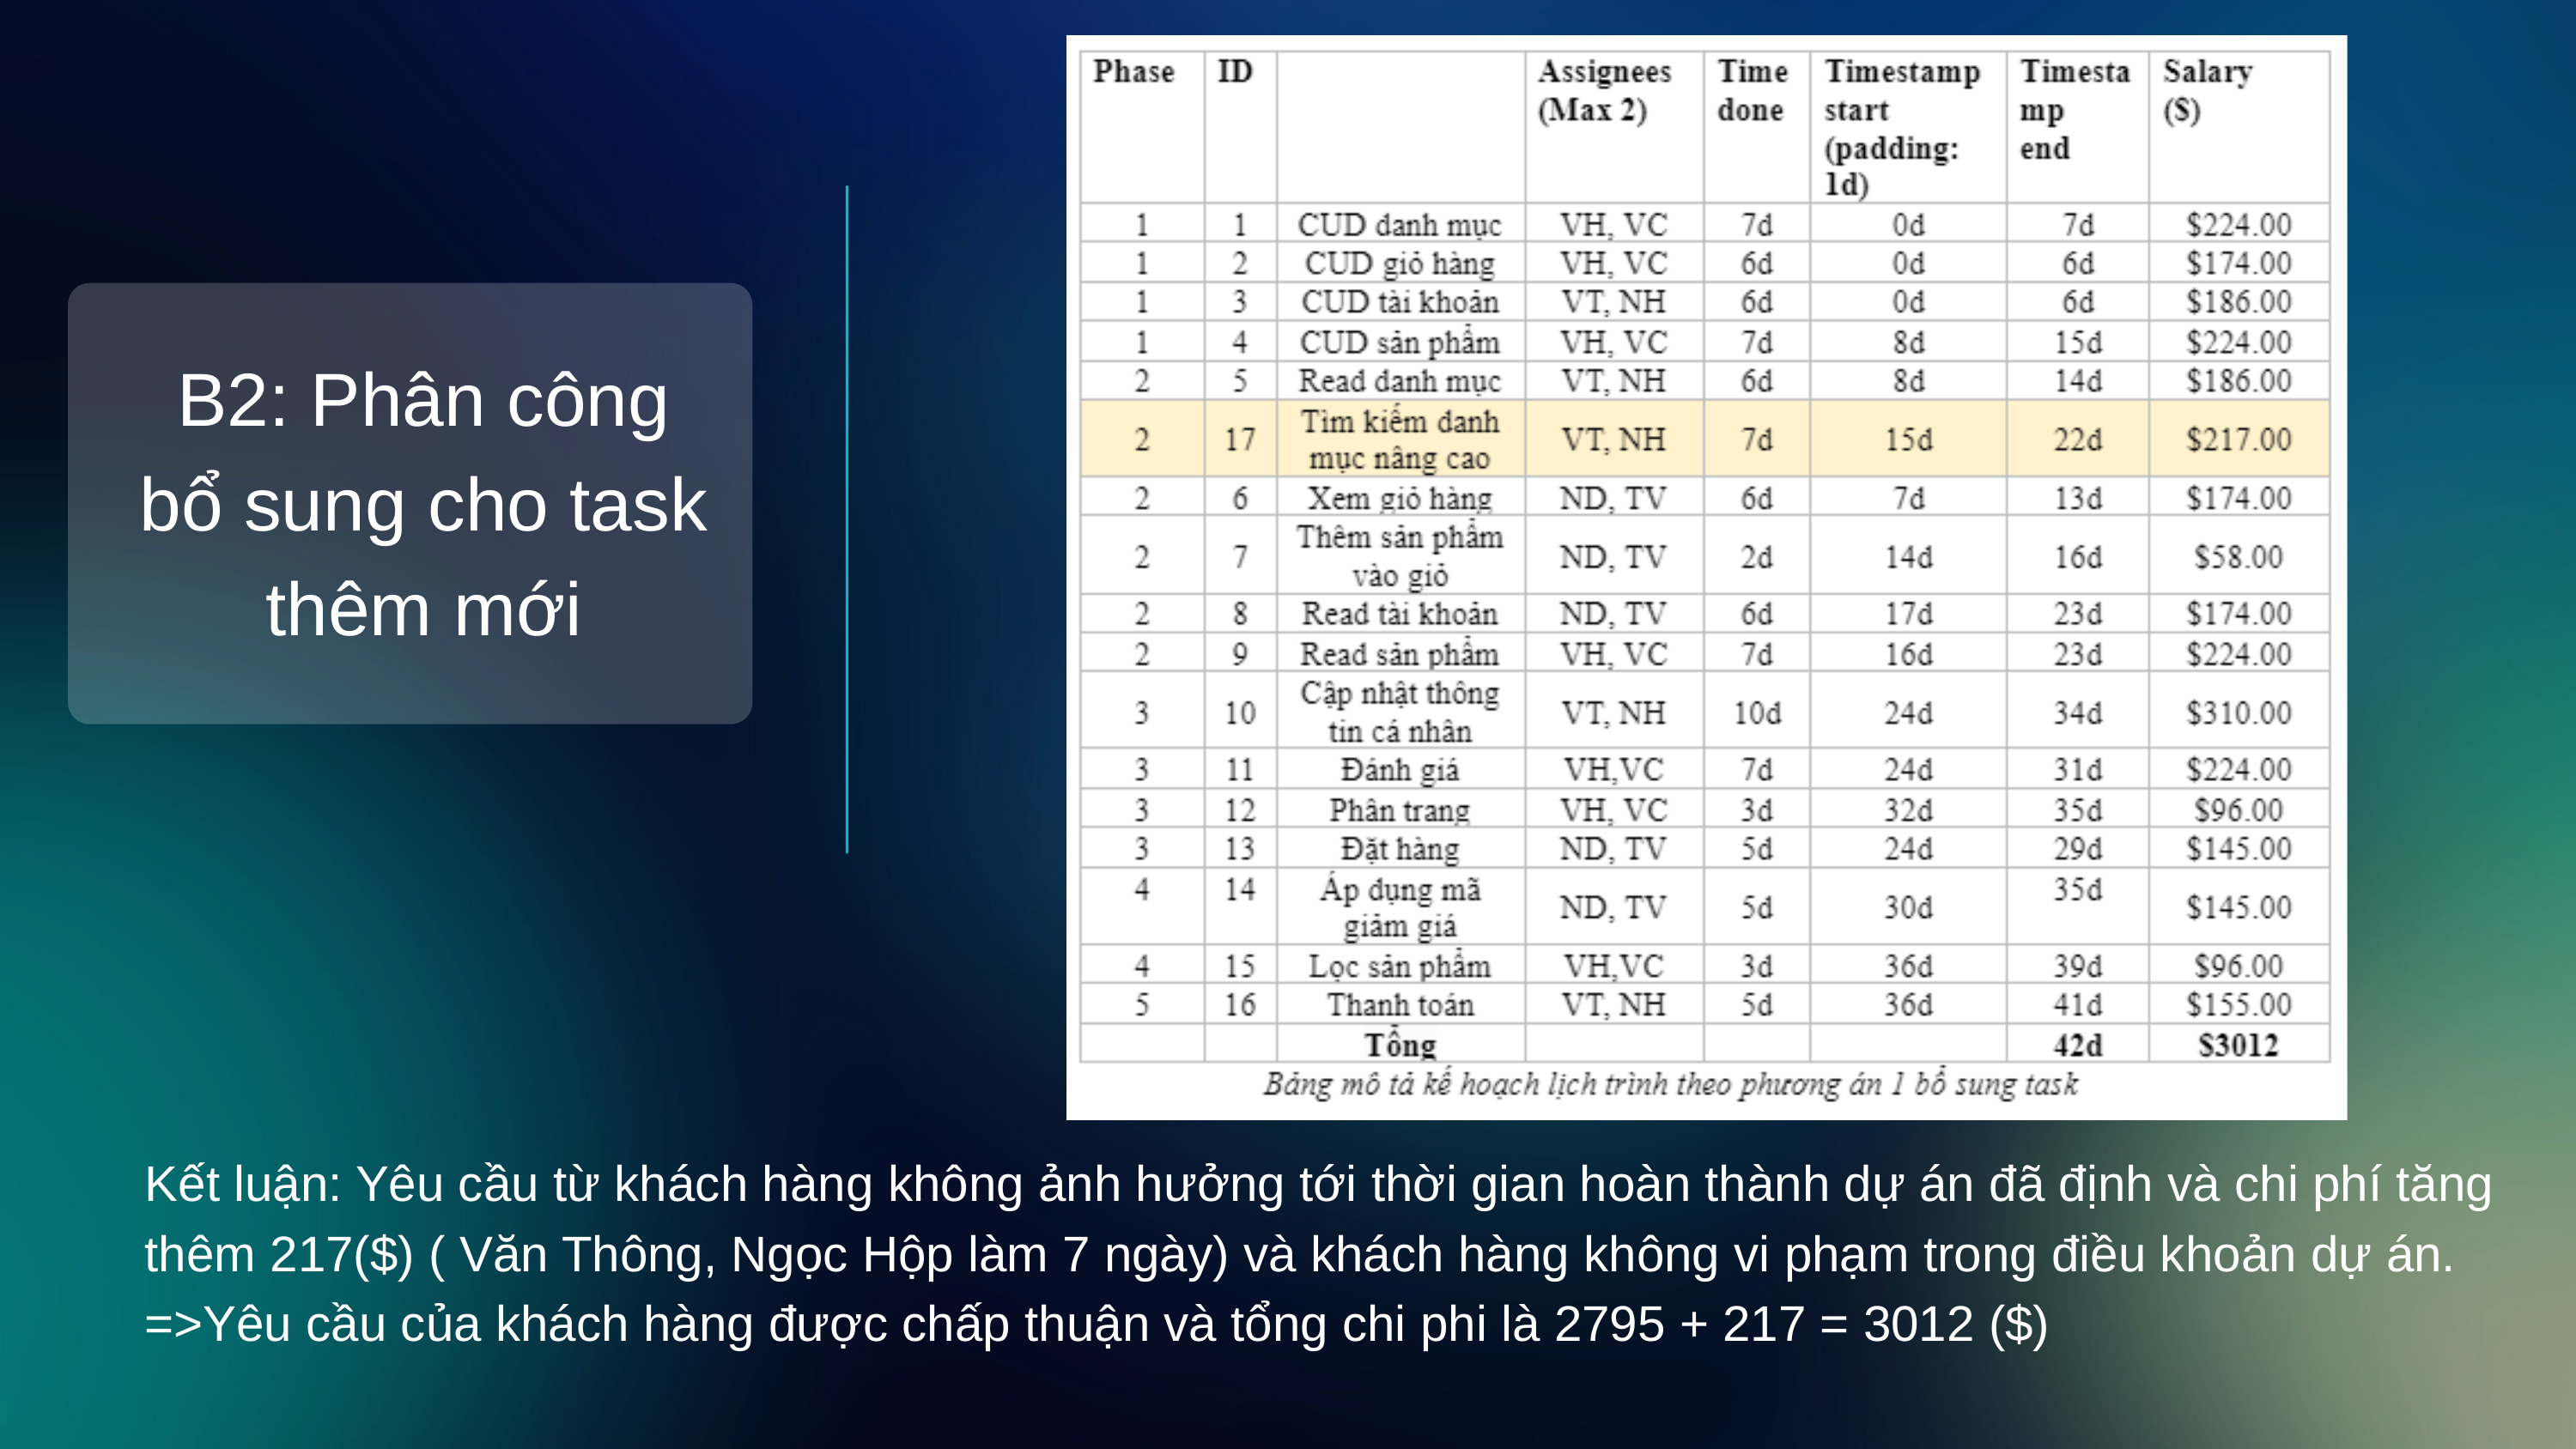

B2: Phân công bổ sung cho task thêm mới
Kết luận: Yêu cầu từ khách hàng không ảnh hưởng tới thời gian hoàn thành dự án đã định và chi phí tăng thêm 217($) ( Văn Thông, Ngọc Hộp làm 7 ngày) và khách hàng không vi phạm trong điều khoản dự án.
=>Yêu cầu của khách hàng được chấp thuận và tổng chi phi là 2795 + 217 = 3012 ($)